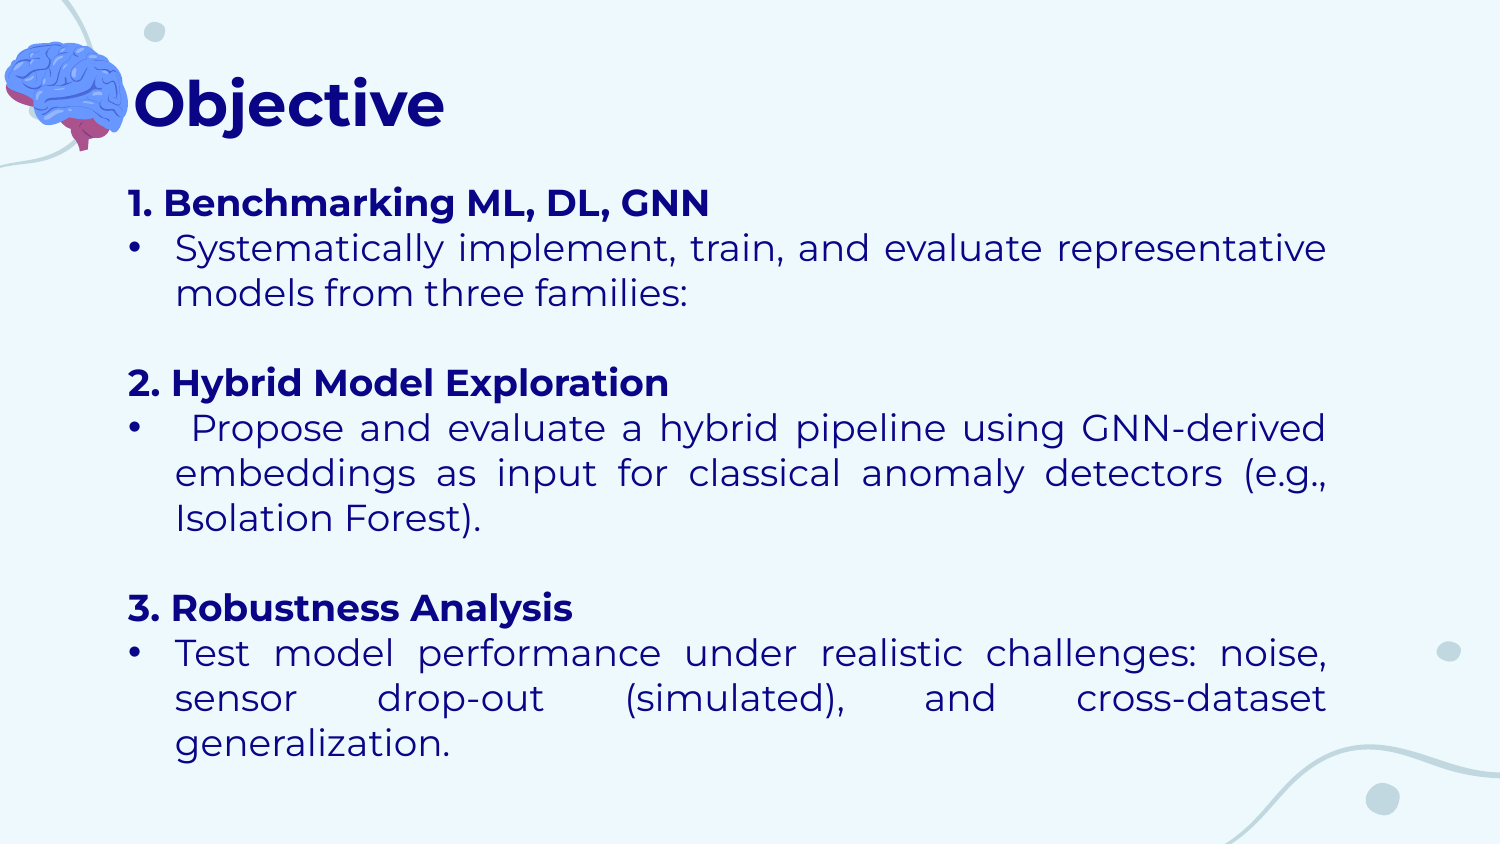

# Objective
1. Benchmarking ML, DL, GNN
Systematically implement, train, and evaluate representative models from three families:

2. Hybrid Model Exploration
 Propose and evaluate a hybrid pipeline using GNN-derived embeddings as input for classical anomaly detectors (e.g., Isolation Forest).

3. Robustness Analysis
Test model performance under realistic challenges: noise, sensor drop-out (simulated), and cross-dataset generalization.